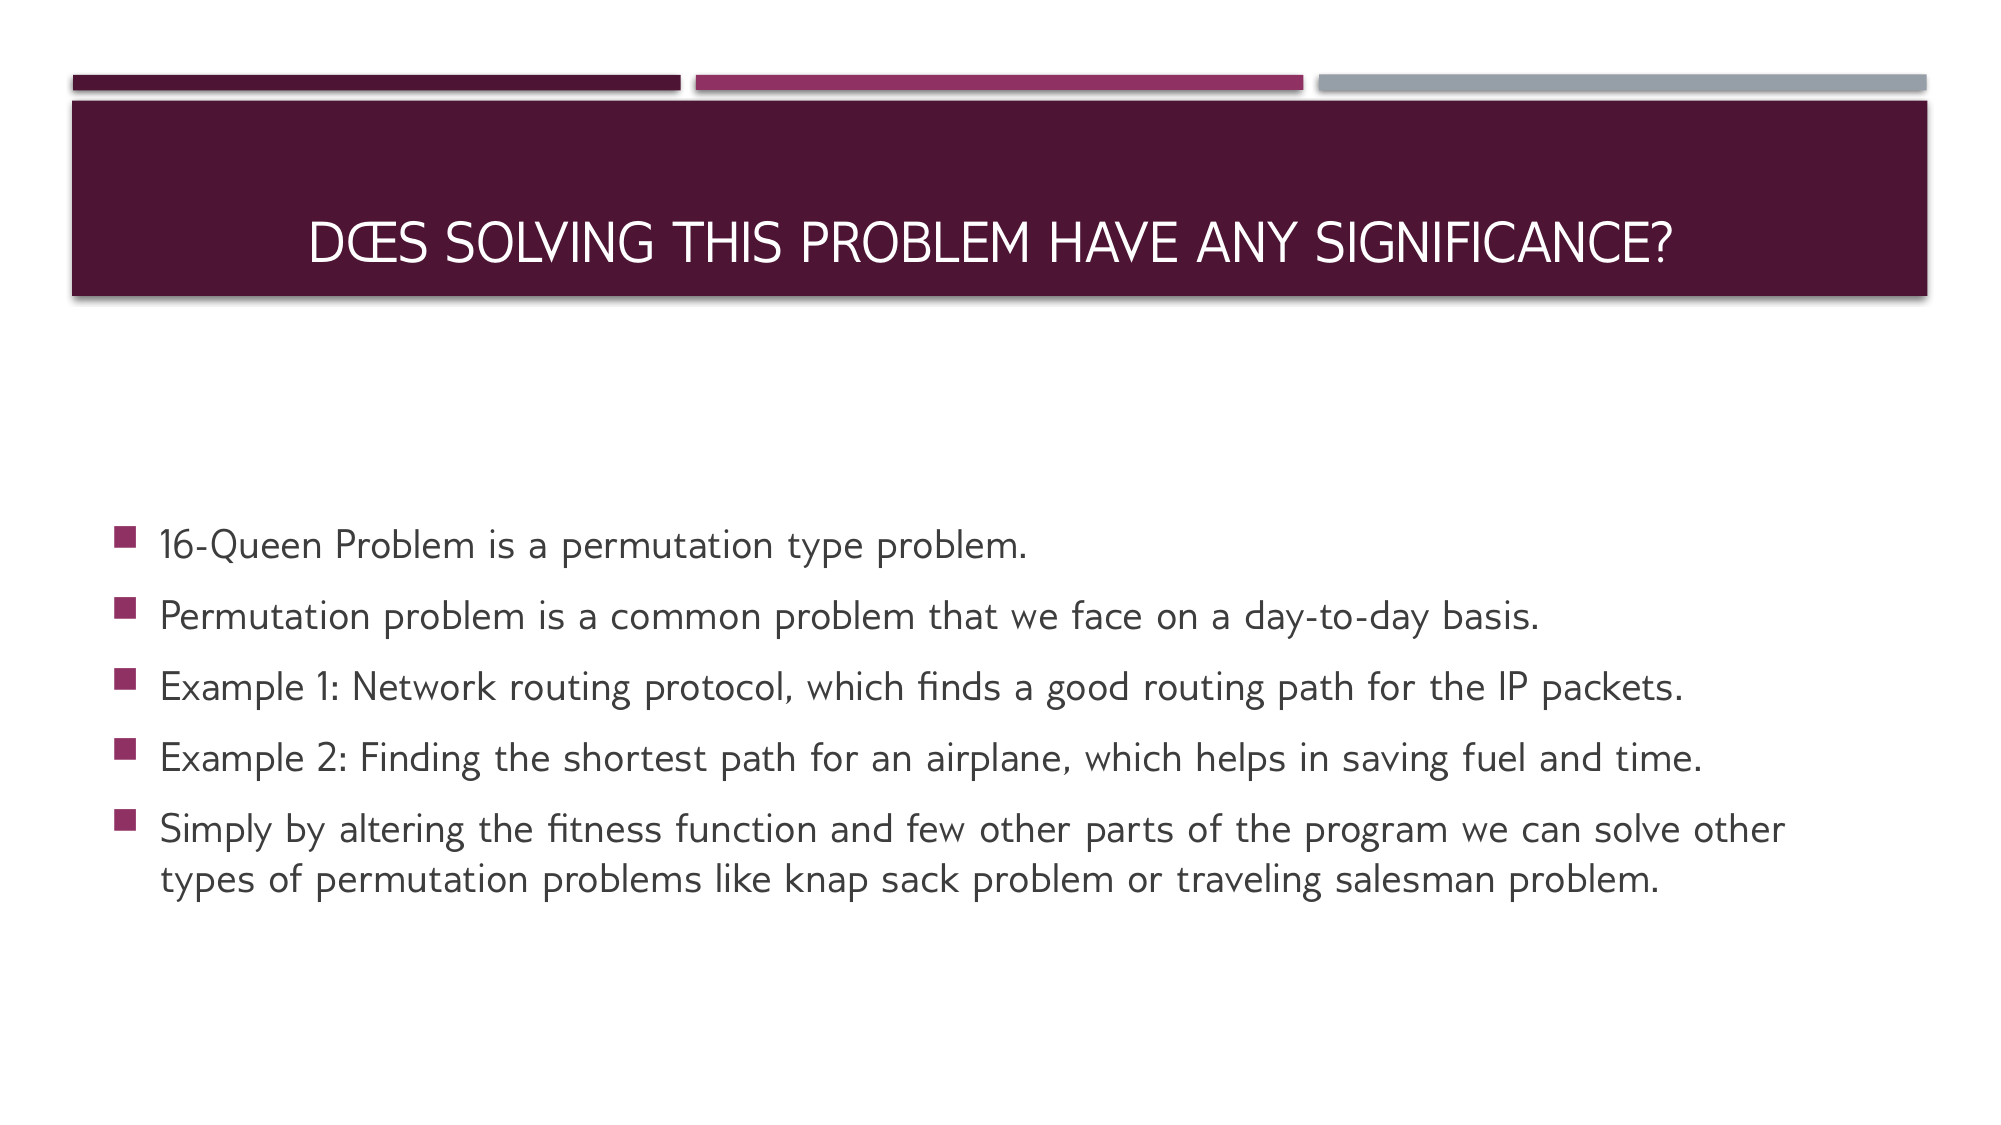

# Does solving this problem have any significance?
16-Queen Problem is a permutation type problem.
Permutation problem is a common problem that we face on a day-to-day basis.
Example 1: Network routing protocol, which finds a good routing path for the IP packets.
Example 2: Finding the shortest path for an airplane, which helps in saving fuel and time.
Simply by altering the fitness function and few other parts of the program we can solve other types of permutation problems like knap sack problem or traveling salesman problem.